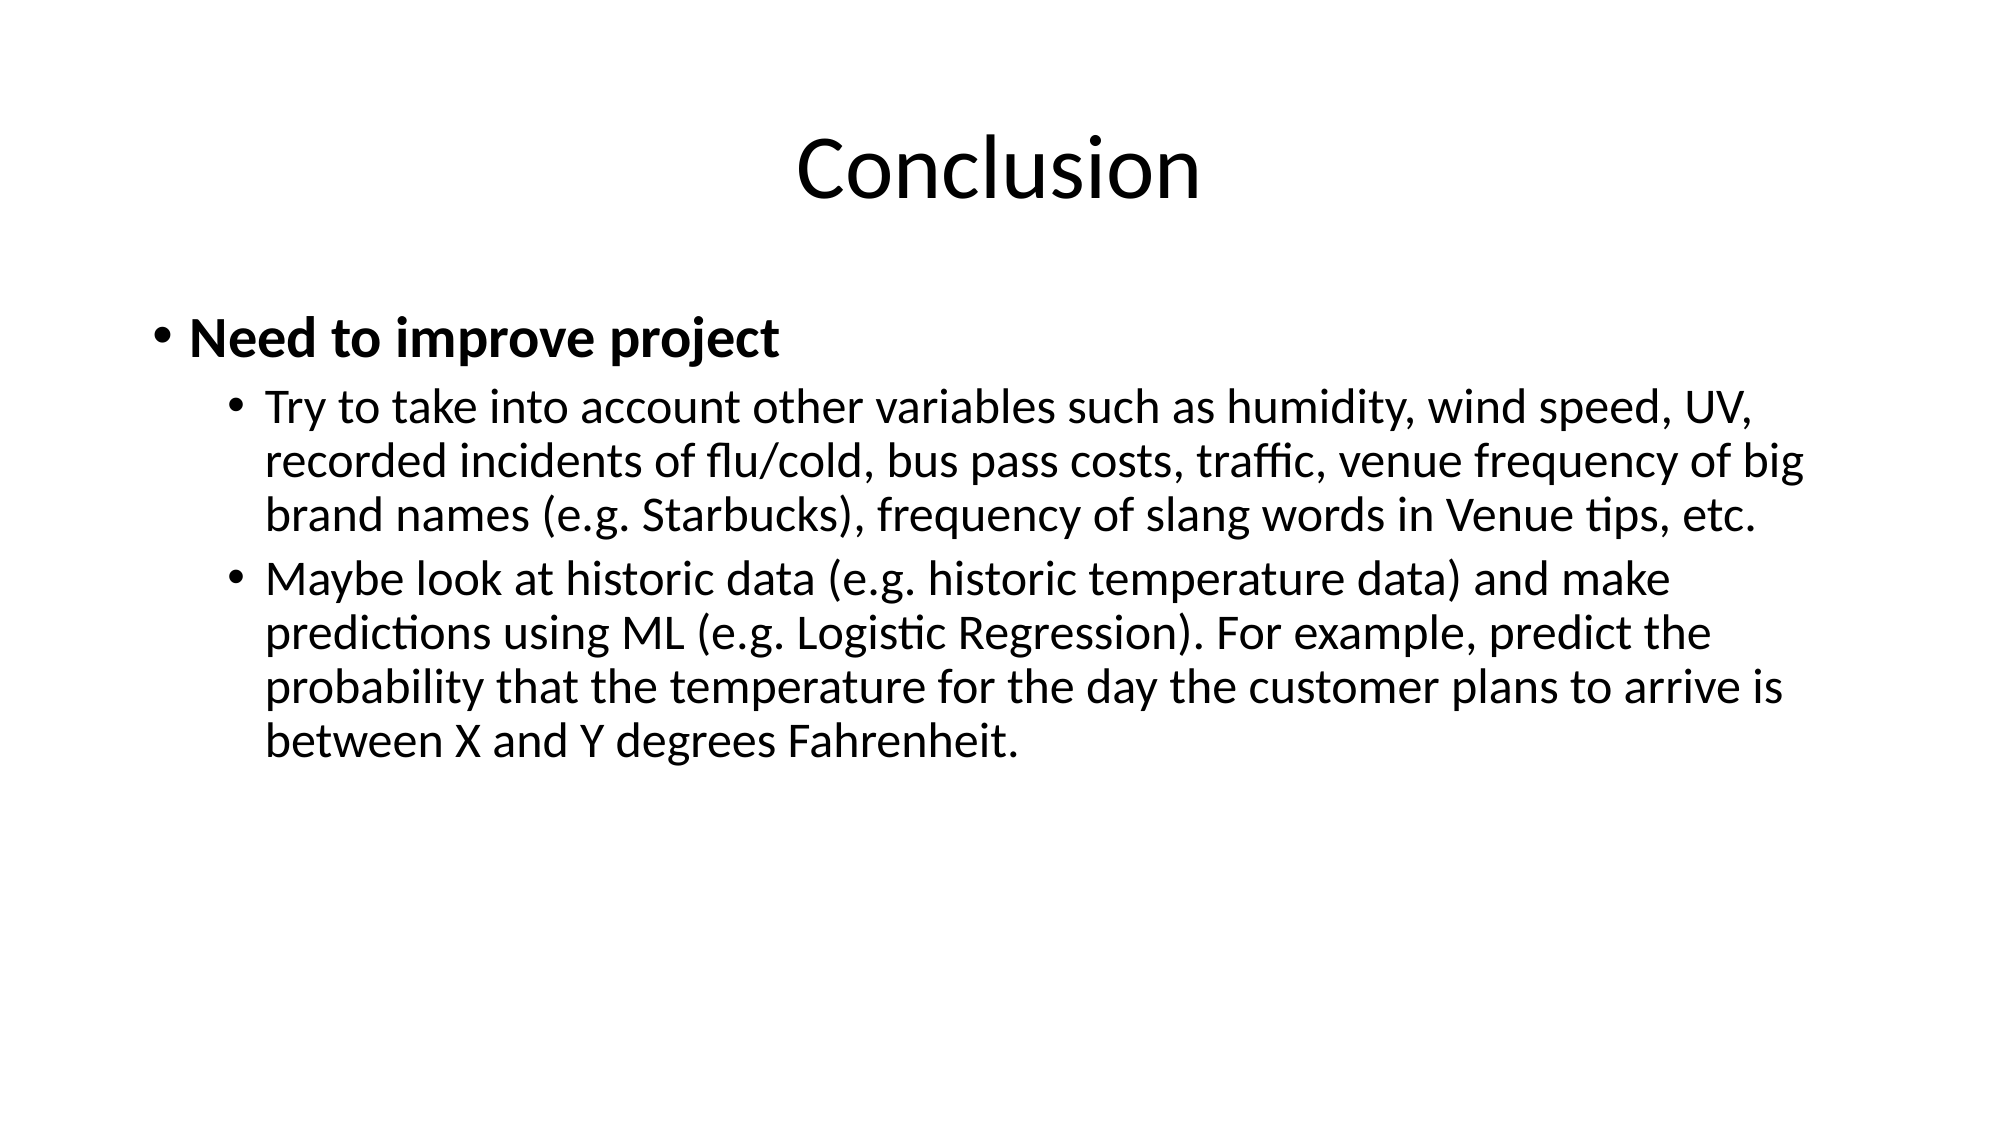

# Conclusion
Need to improve project
Try to take into account other variables such as humidity, wind speed, UV, recorded incidents of flu/cold, bus pass costs, traffic, venue frequency of big brand names (e.g. Starbucks), frequency of slang words in Venue tips, etc.
Maybe look at historic data (e.g. historic temperature data) and make predictions using ML (e.g. Logistic Regression). For example, predict the probability that the temperature for the day the customer plans to arrive is between X and Y degrees Fahrenheit.